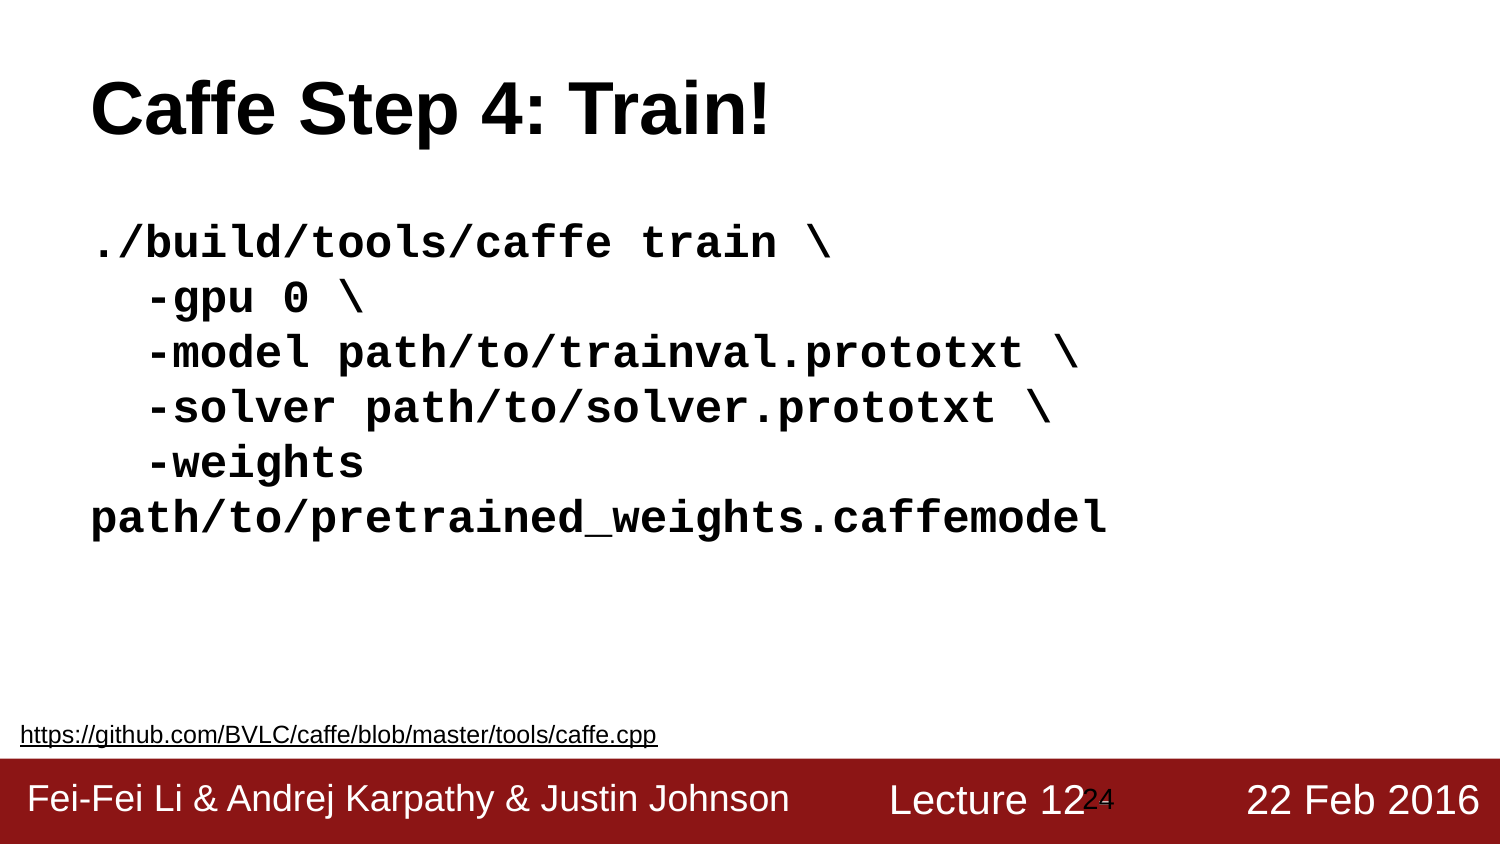

# Caffe Step 4: Train!
./build/tools/caffe train \
  -gpu 0 \
  -model path/to/trainval.prototxt \
  -solver path/to/solver.prototxt \
  -weights path/to/pretrained_weights.caffemodel
https://github.com/BVLC/caffe/blob/master/tools/caffe.cpp
24